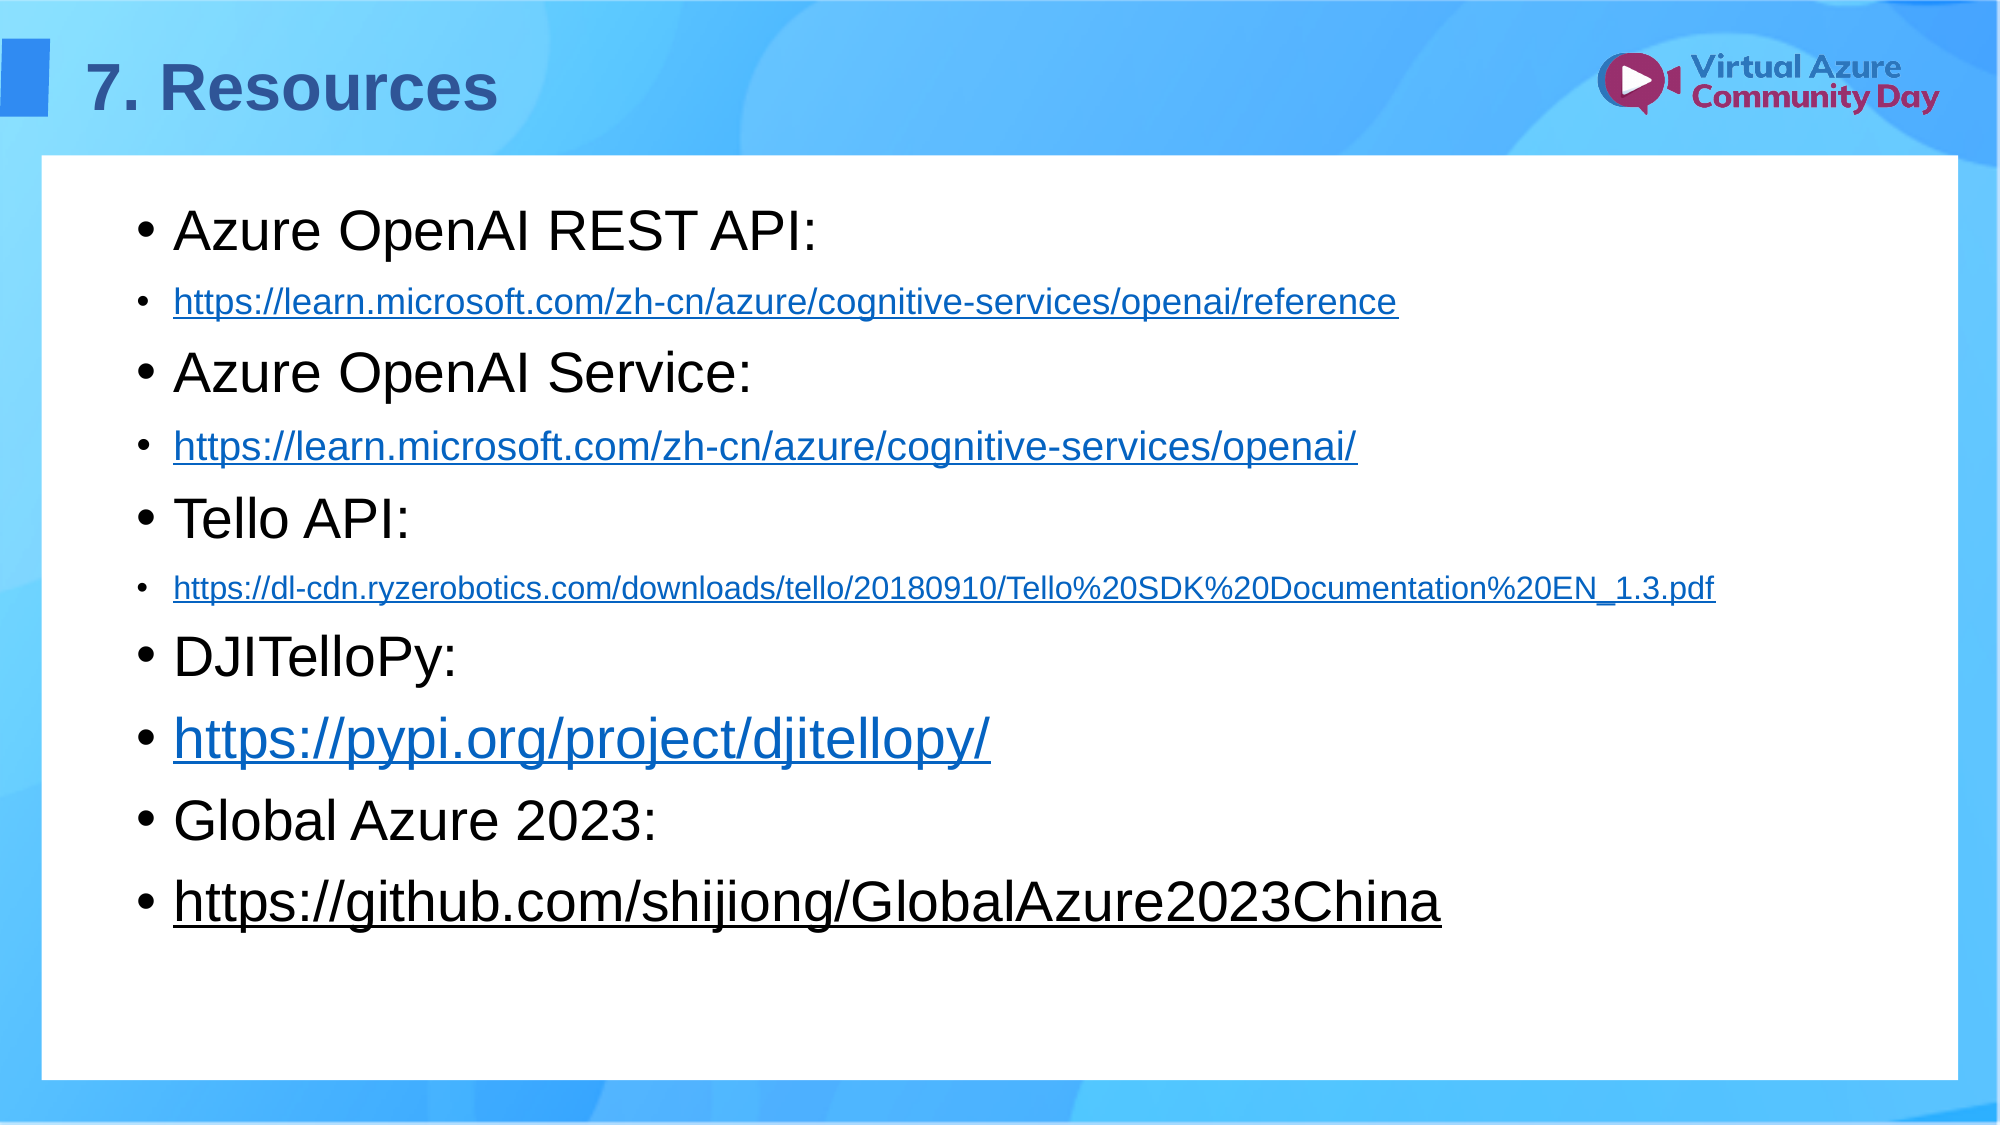

# 7. Resources
Azure OpenAI REST API:
https://learn.microsoft.com/zh-cn/azure/cognitive-services/openai/reference
Azure OpenAI Service:
https://learn.microsoft.com/zh-cn/azure/cognitive-services/openai/
Tello API:
https://dl-cdn.ryzerobotics.com/downloads/tello/20180910/Tello%20SDK%20Documentation%20EN_1.3.pdf
DJITelloPy:
https://pypi.org/project/djitellopy/
Global Azure 2023:
https://github.com/shijiong/GlobalAzure2023China